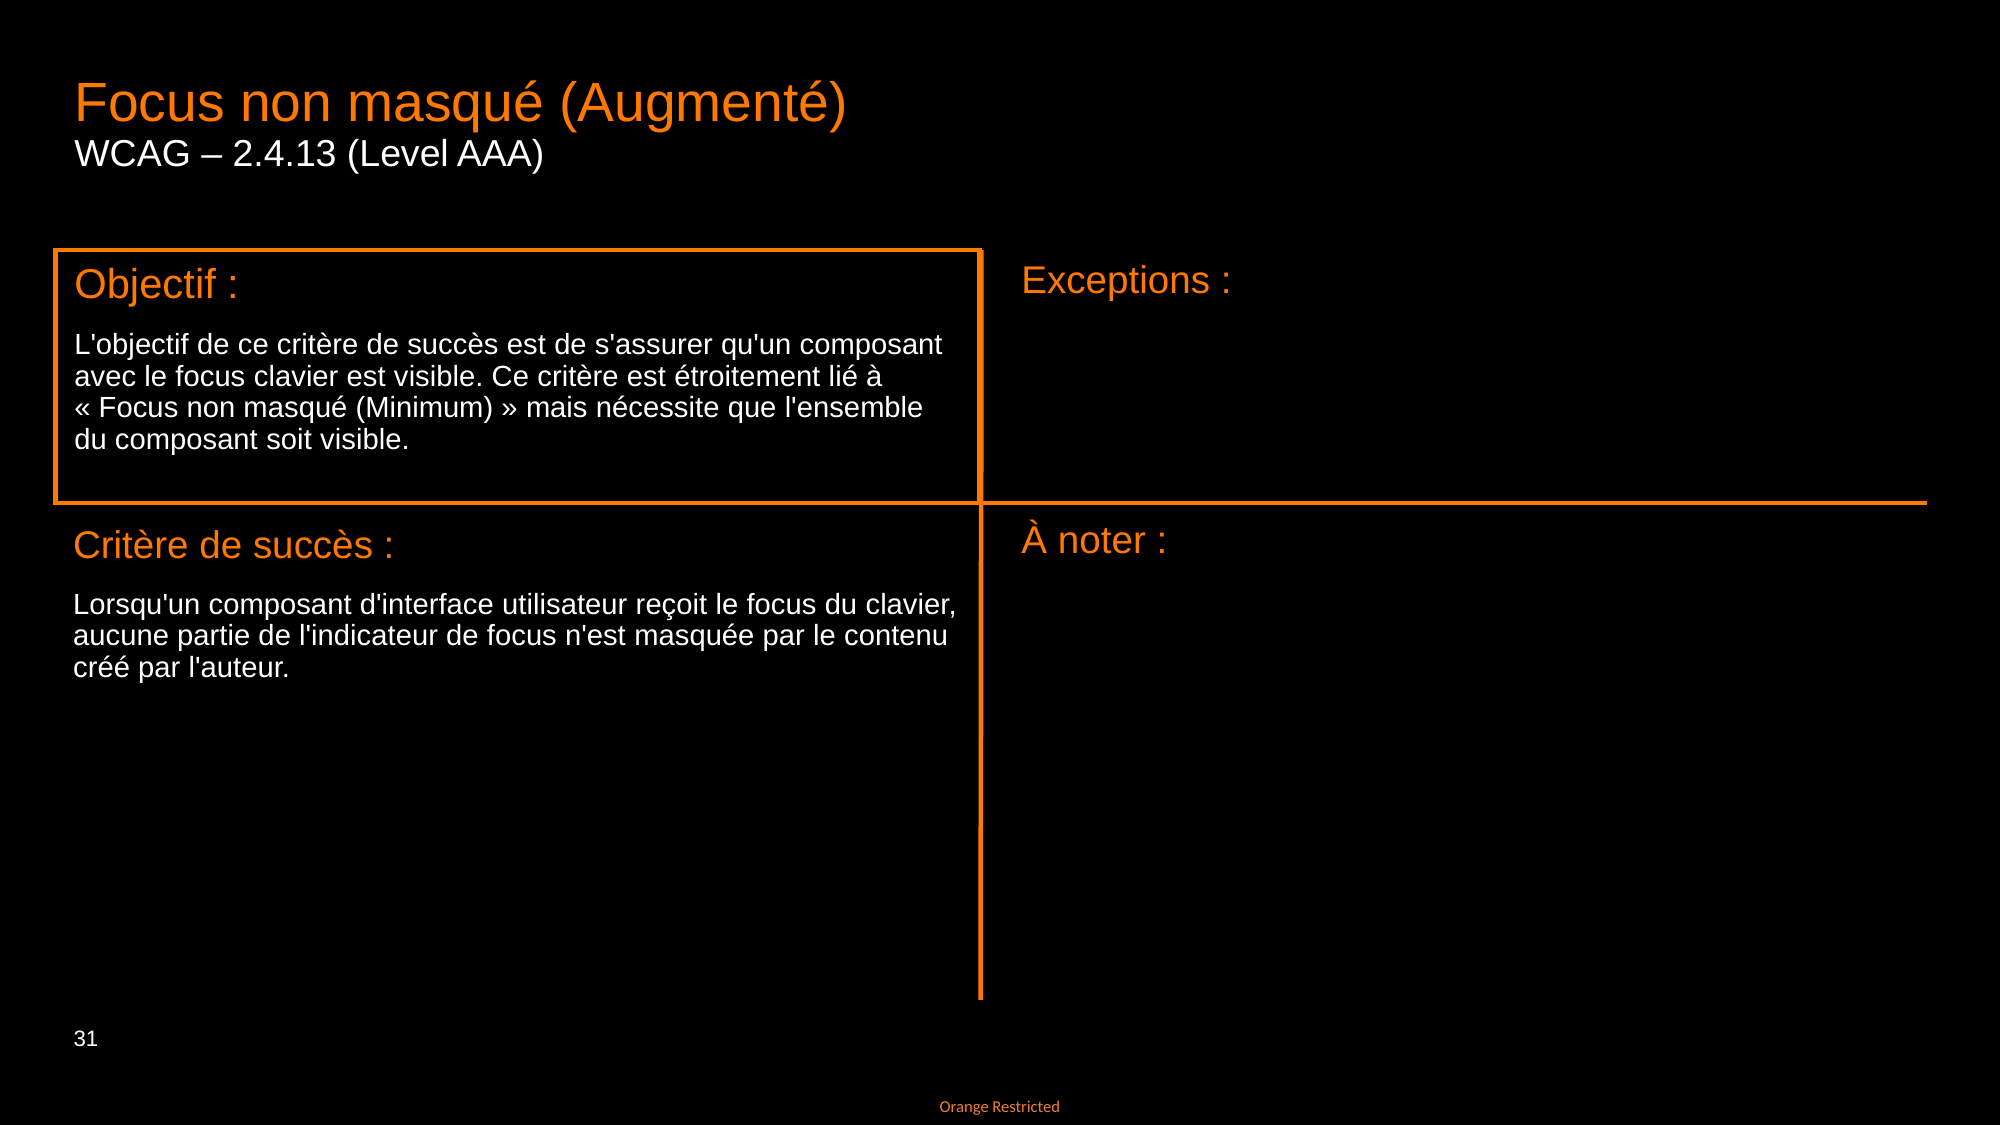

# Focus non masqué (Augmenté) WCAG – 2.4.13 (Level AAA)

Exceptions :
Objectif :
L'objectif de ce critère de succès est de s'assurer qu'un composant avec le focus clavier est visible. Ce critère est étroitement lié à « Focus non masqué (Minimum) » mais nécessite que l'ensemble du composant soit visible.
À noter :

Critère de succès :
Lorsqu'un composant d'interface utilisateur reçoit le focus du clavier, aucune partie de l'indicateur de focus n'est masquée par le contenu créé par l'auteur.